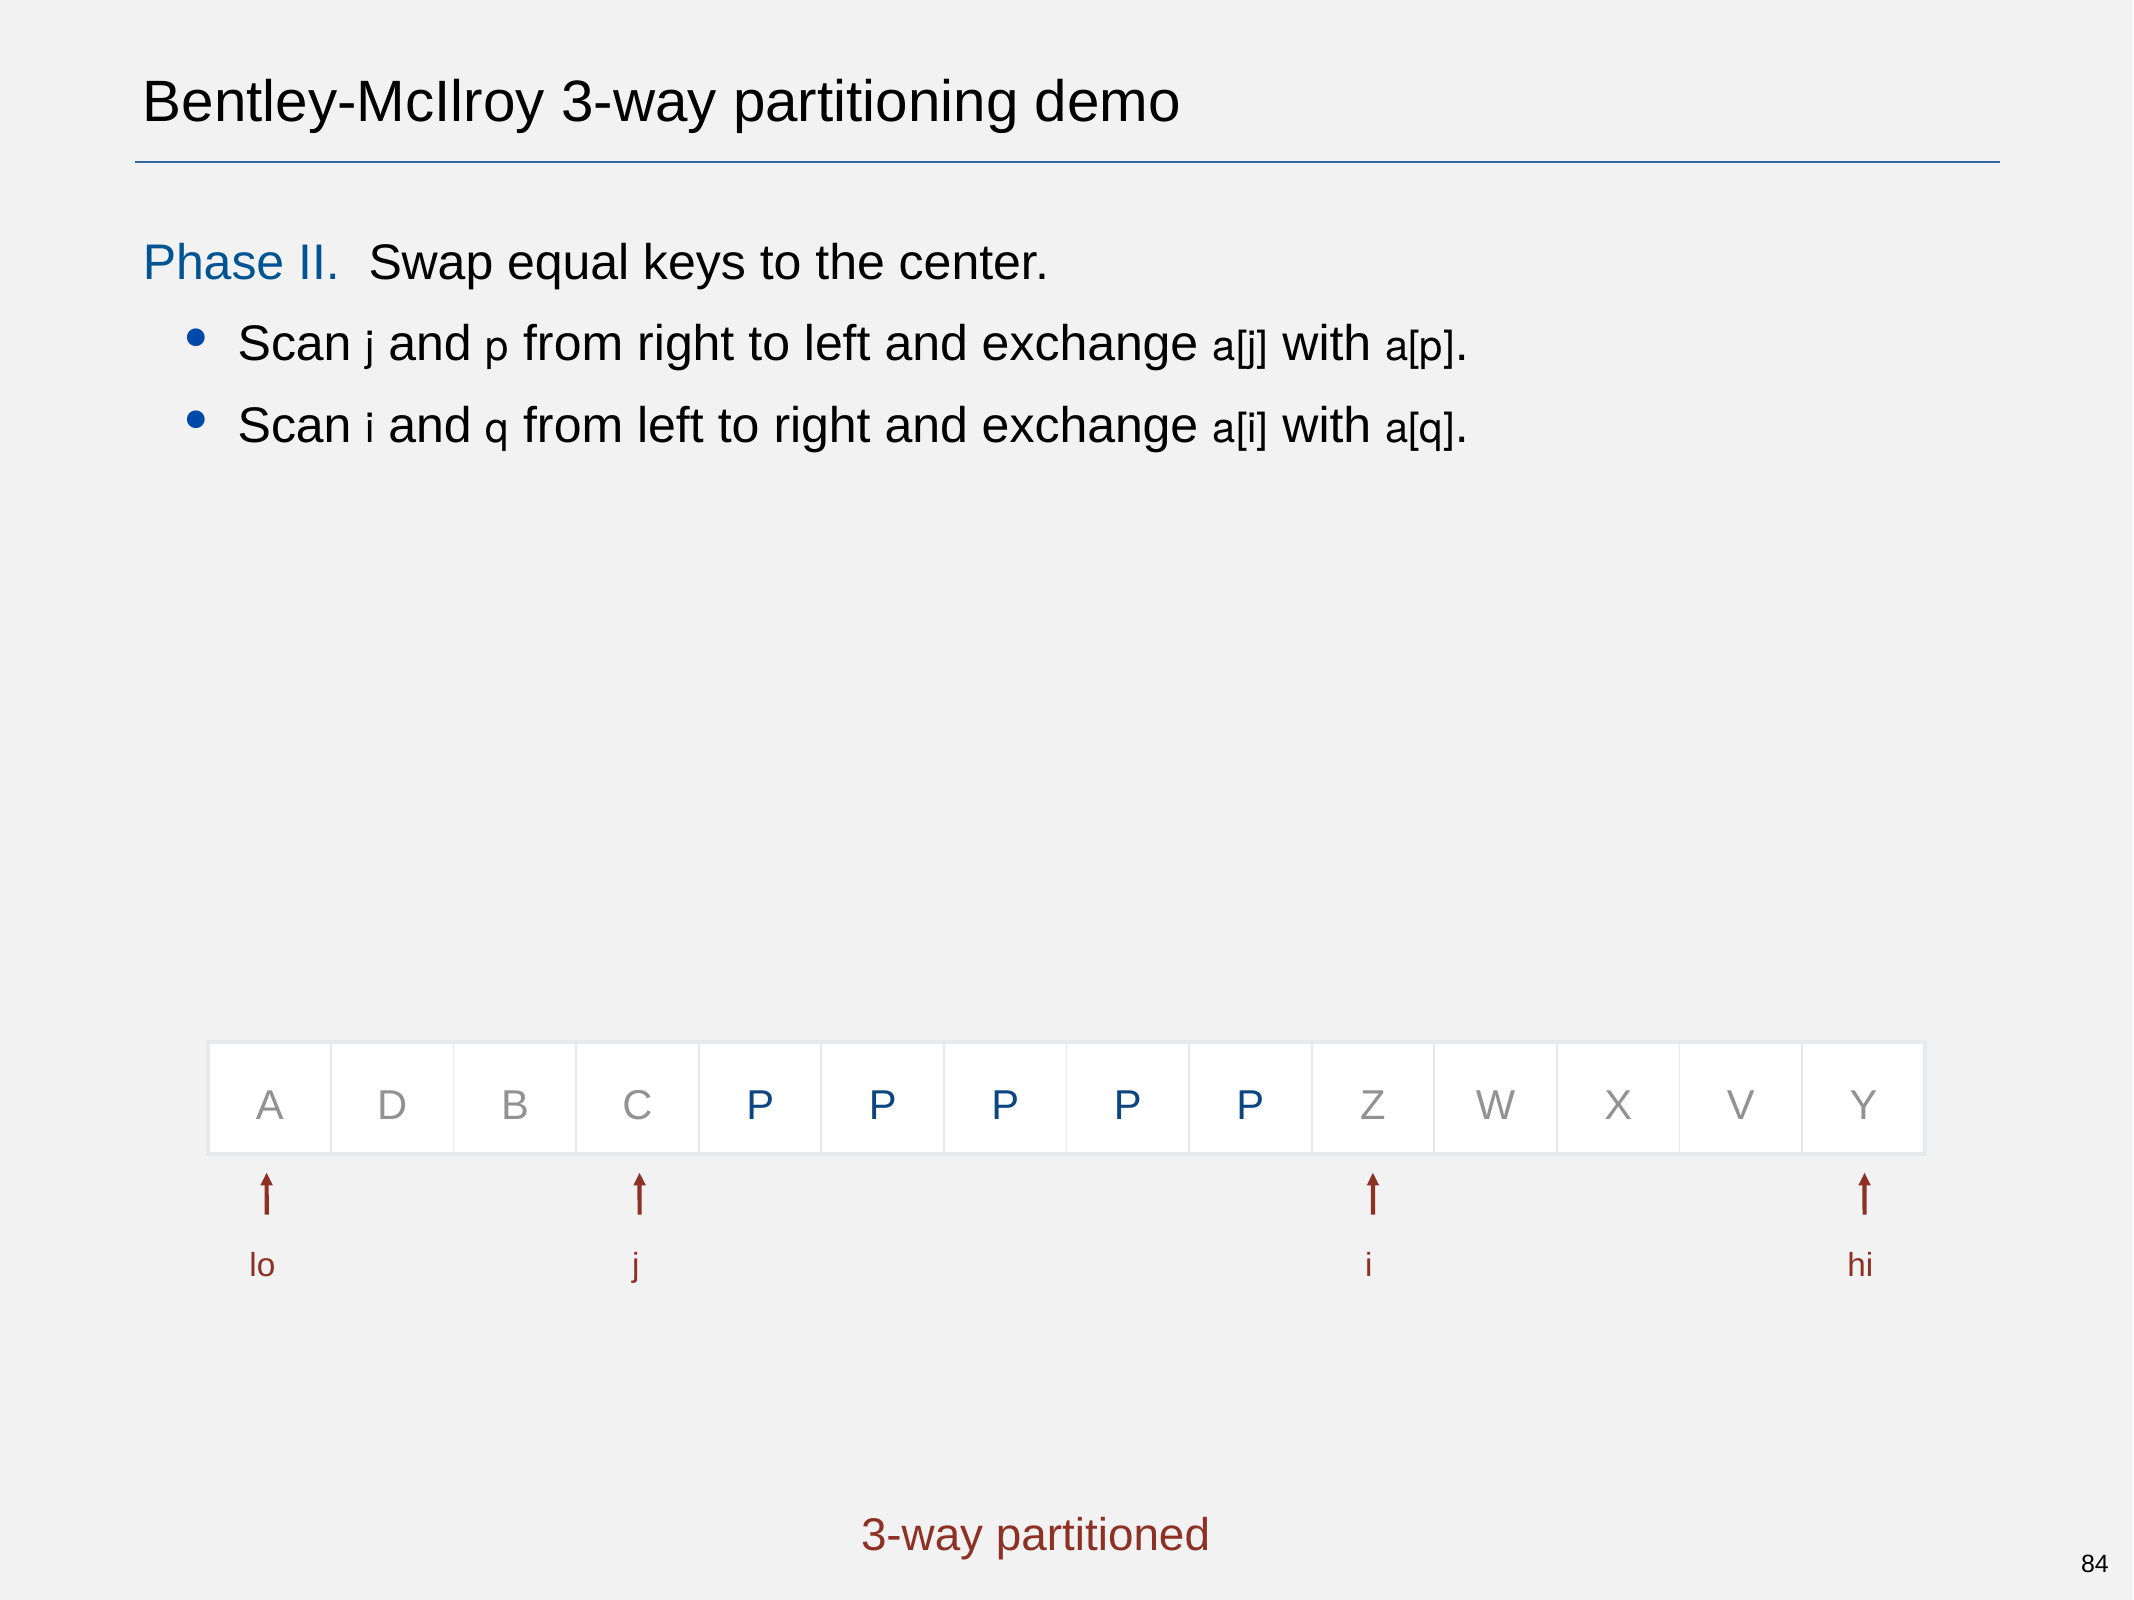

# Bentley-McIlroy 3-way partitioning demo
Phase II.  Swap equal keys to the center.
Scan j and p from right to left and exchange a[j] with a[p].
Scan i and q from left to right and exchange a[i] with a[q].
| A | D | B | C | P | P | P | P | P | Z | W | X | V | Y |
| --- | --- | --- | --- | --- | --- | --- | --- | --- | --- | --- | --- | --- | --- |

lo
j
i
hi
3-way partitioned
84